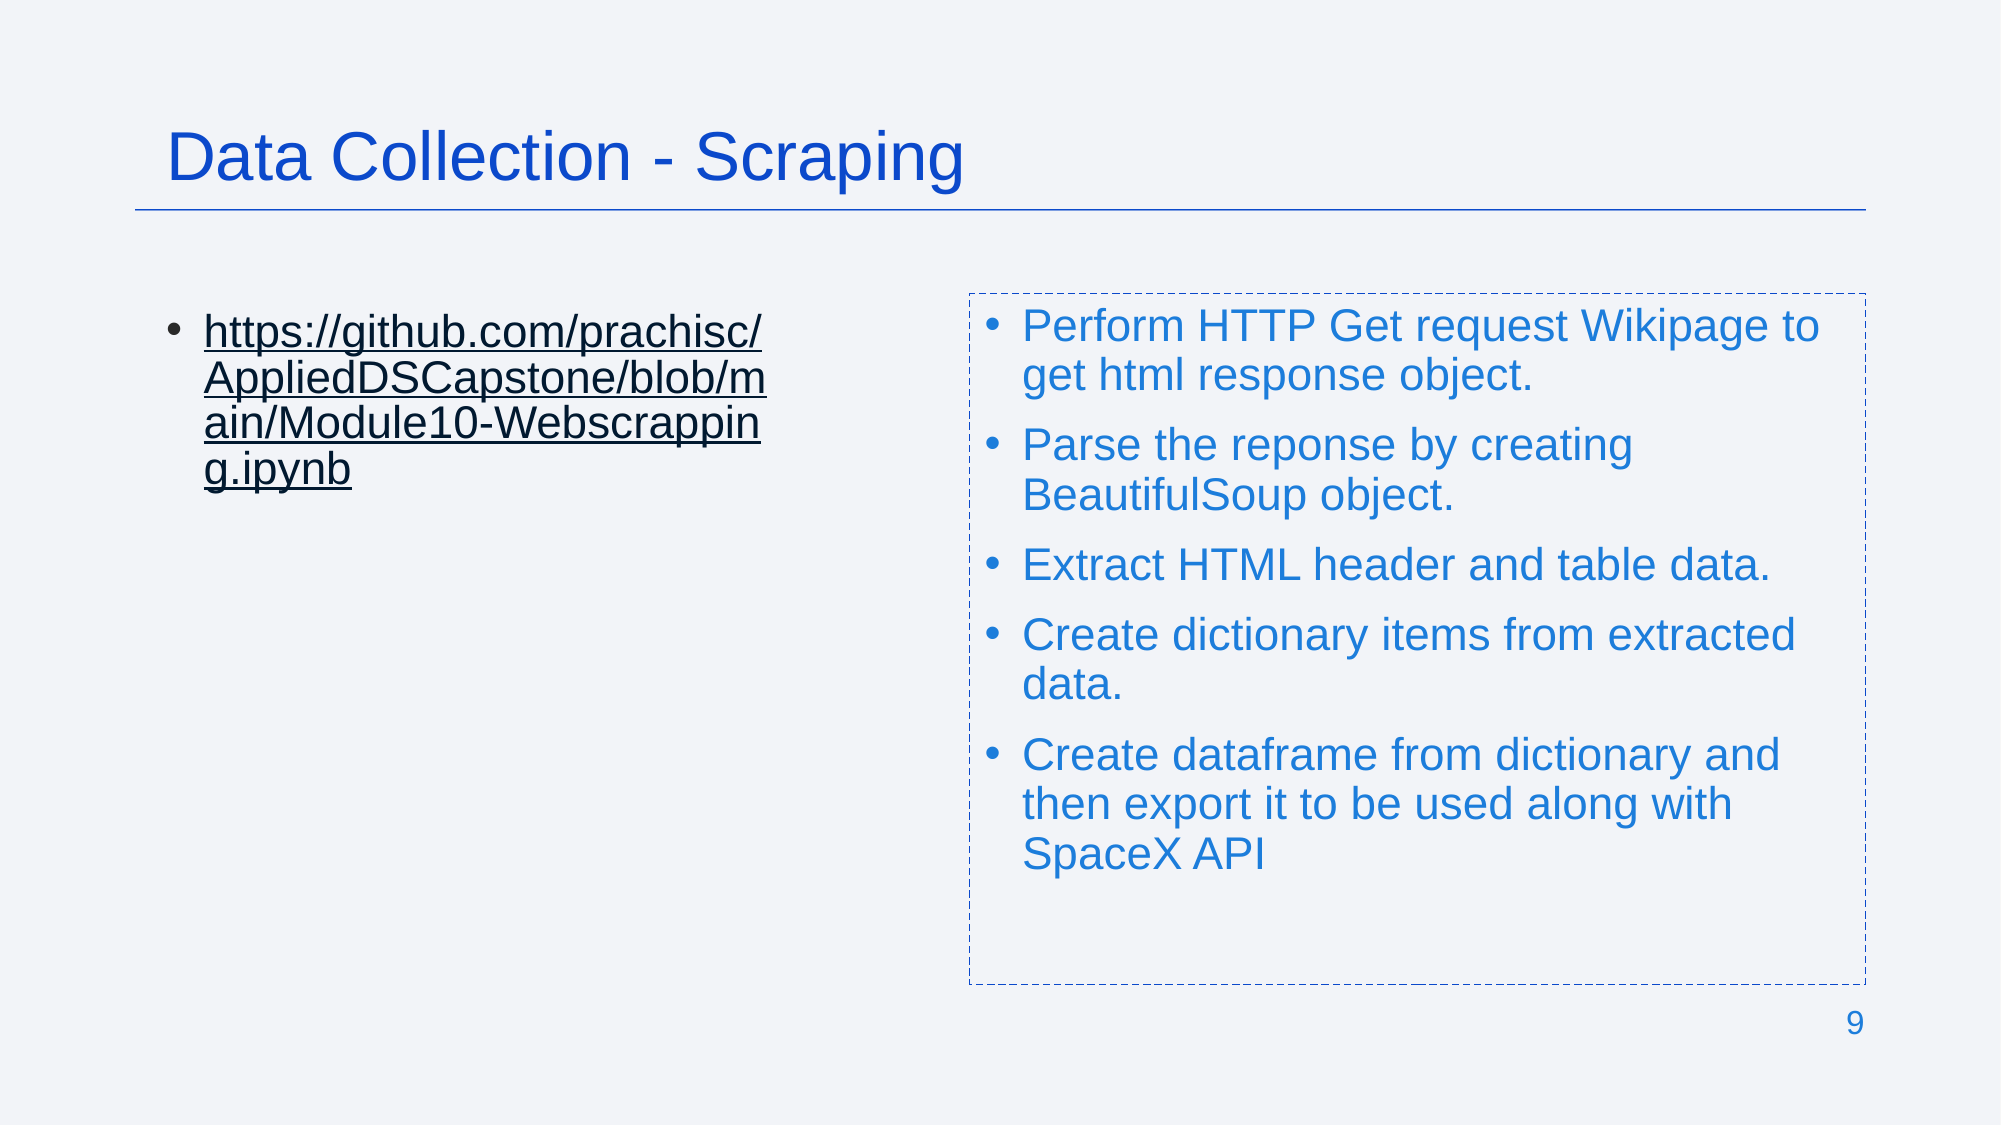

Data Collection - Scraping
https://github.com/prachisc/AppliedDSCapstone/blob/main/Module10-Webscrapping.ipynb
Perform HTTP Get request Wikipage to get html response object.
Parse the reponse by creating BeautifulSoup object.
Extract HTML header and table data.
Create dictionary items from extracted data.
Create dataframe from dictionary and then export it to be used along with SpaceX API
9